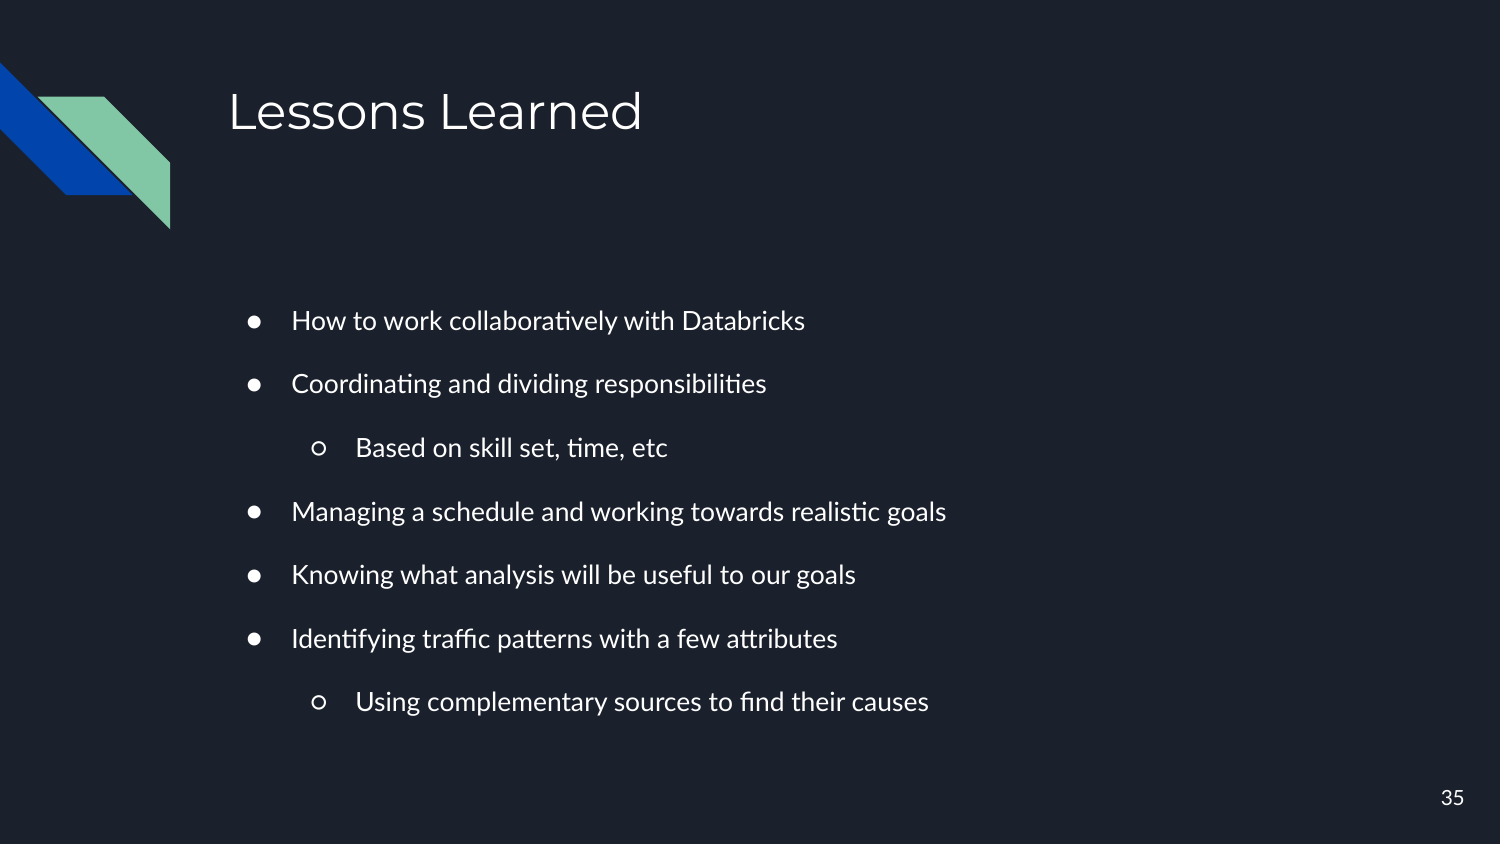

# Lessons Learned
How to work collaboratively with Databricks
Coordinating and dividing responsibilities
Based on skill set, time, etc
Managing a schedule and working towards realistic goals
Knowing what analysis will be useful to our goals
Identifying traffic patterns with a few attributes
Using complementary sources to find their causes
35